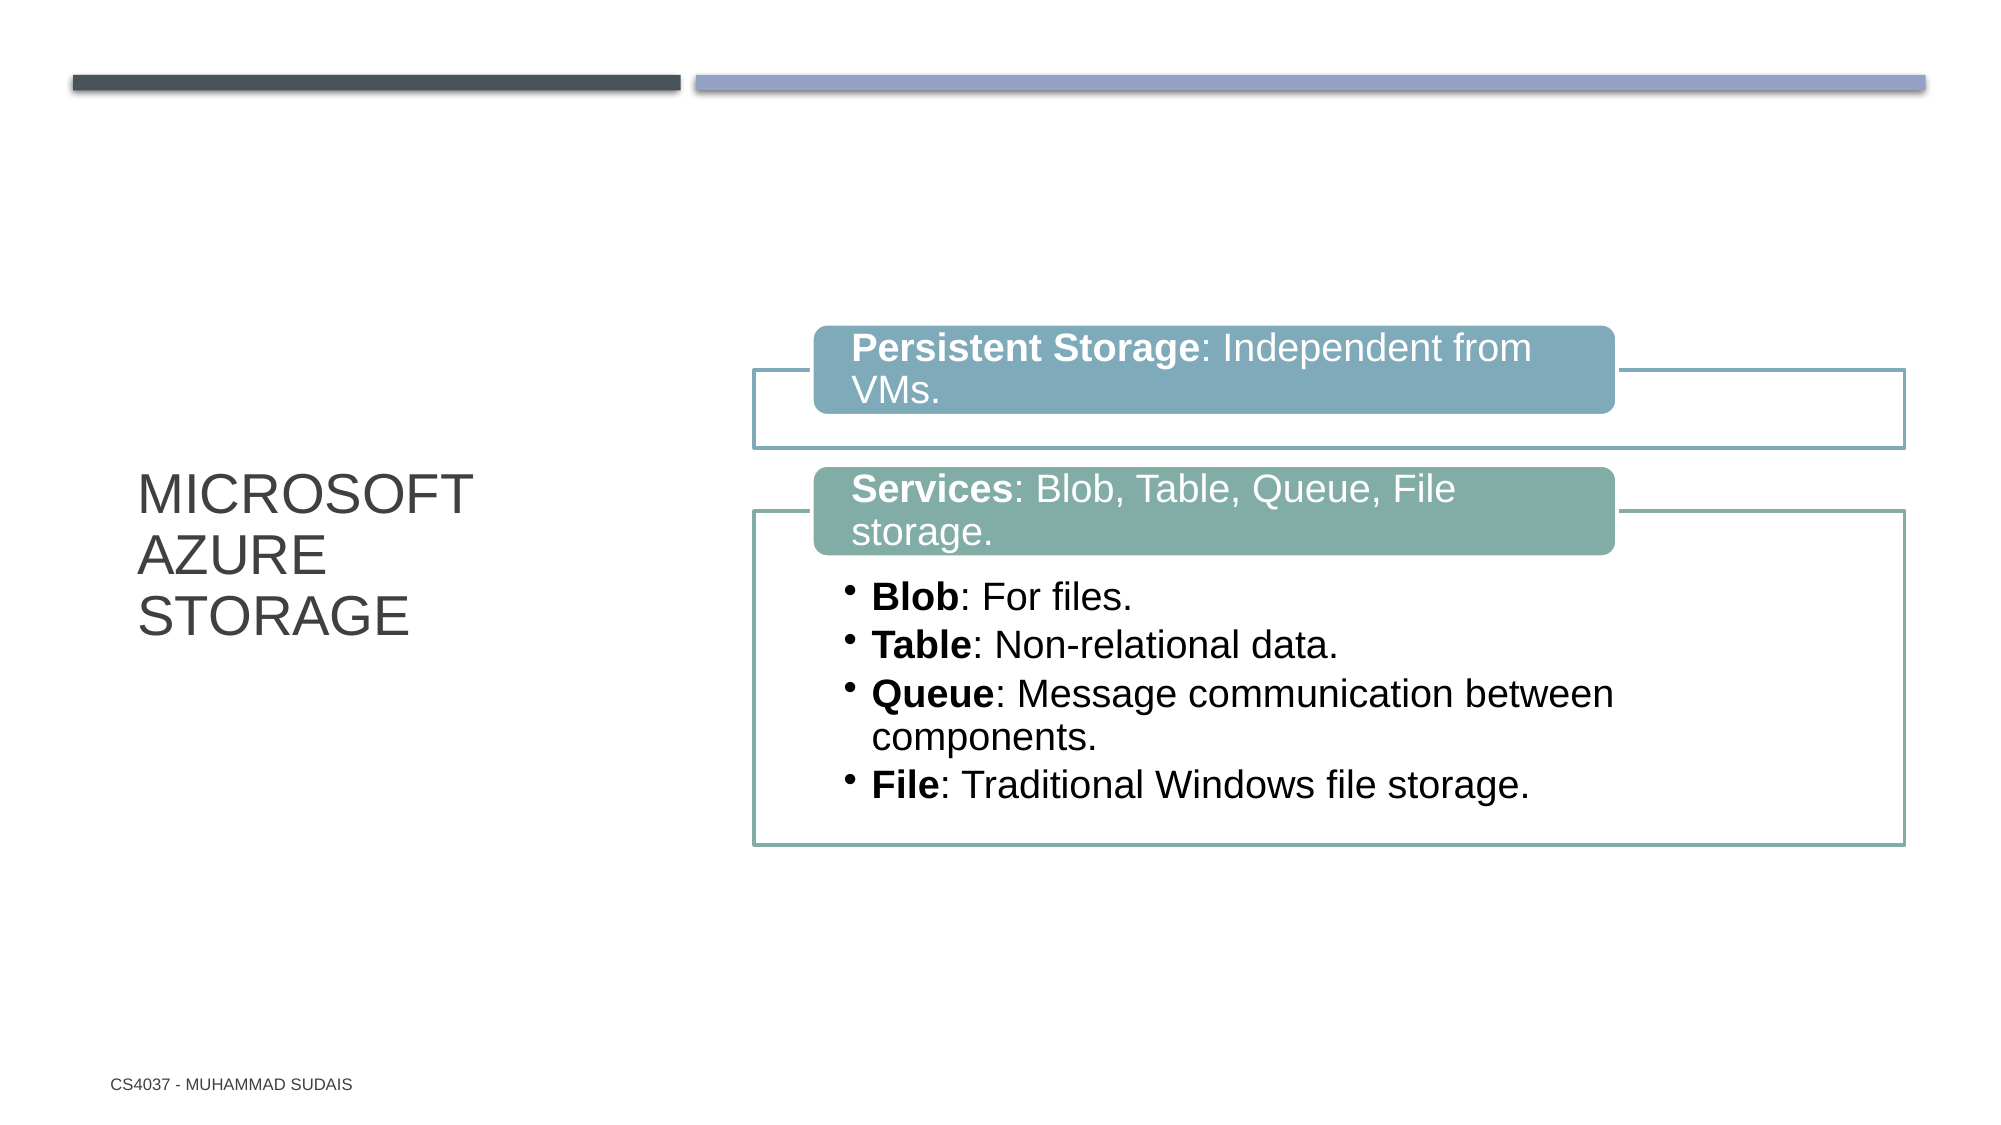

# Microsoft Azure Storage
Persistent Storage: Independent from VMs.
Blob: For files.
Table: Non-relational data.
Queue: Message communication between components.
File: Traditional Windows file storage.
Services: Blob, Table, Queue, File storage.
CS4037 - Muhammad Sudais